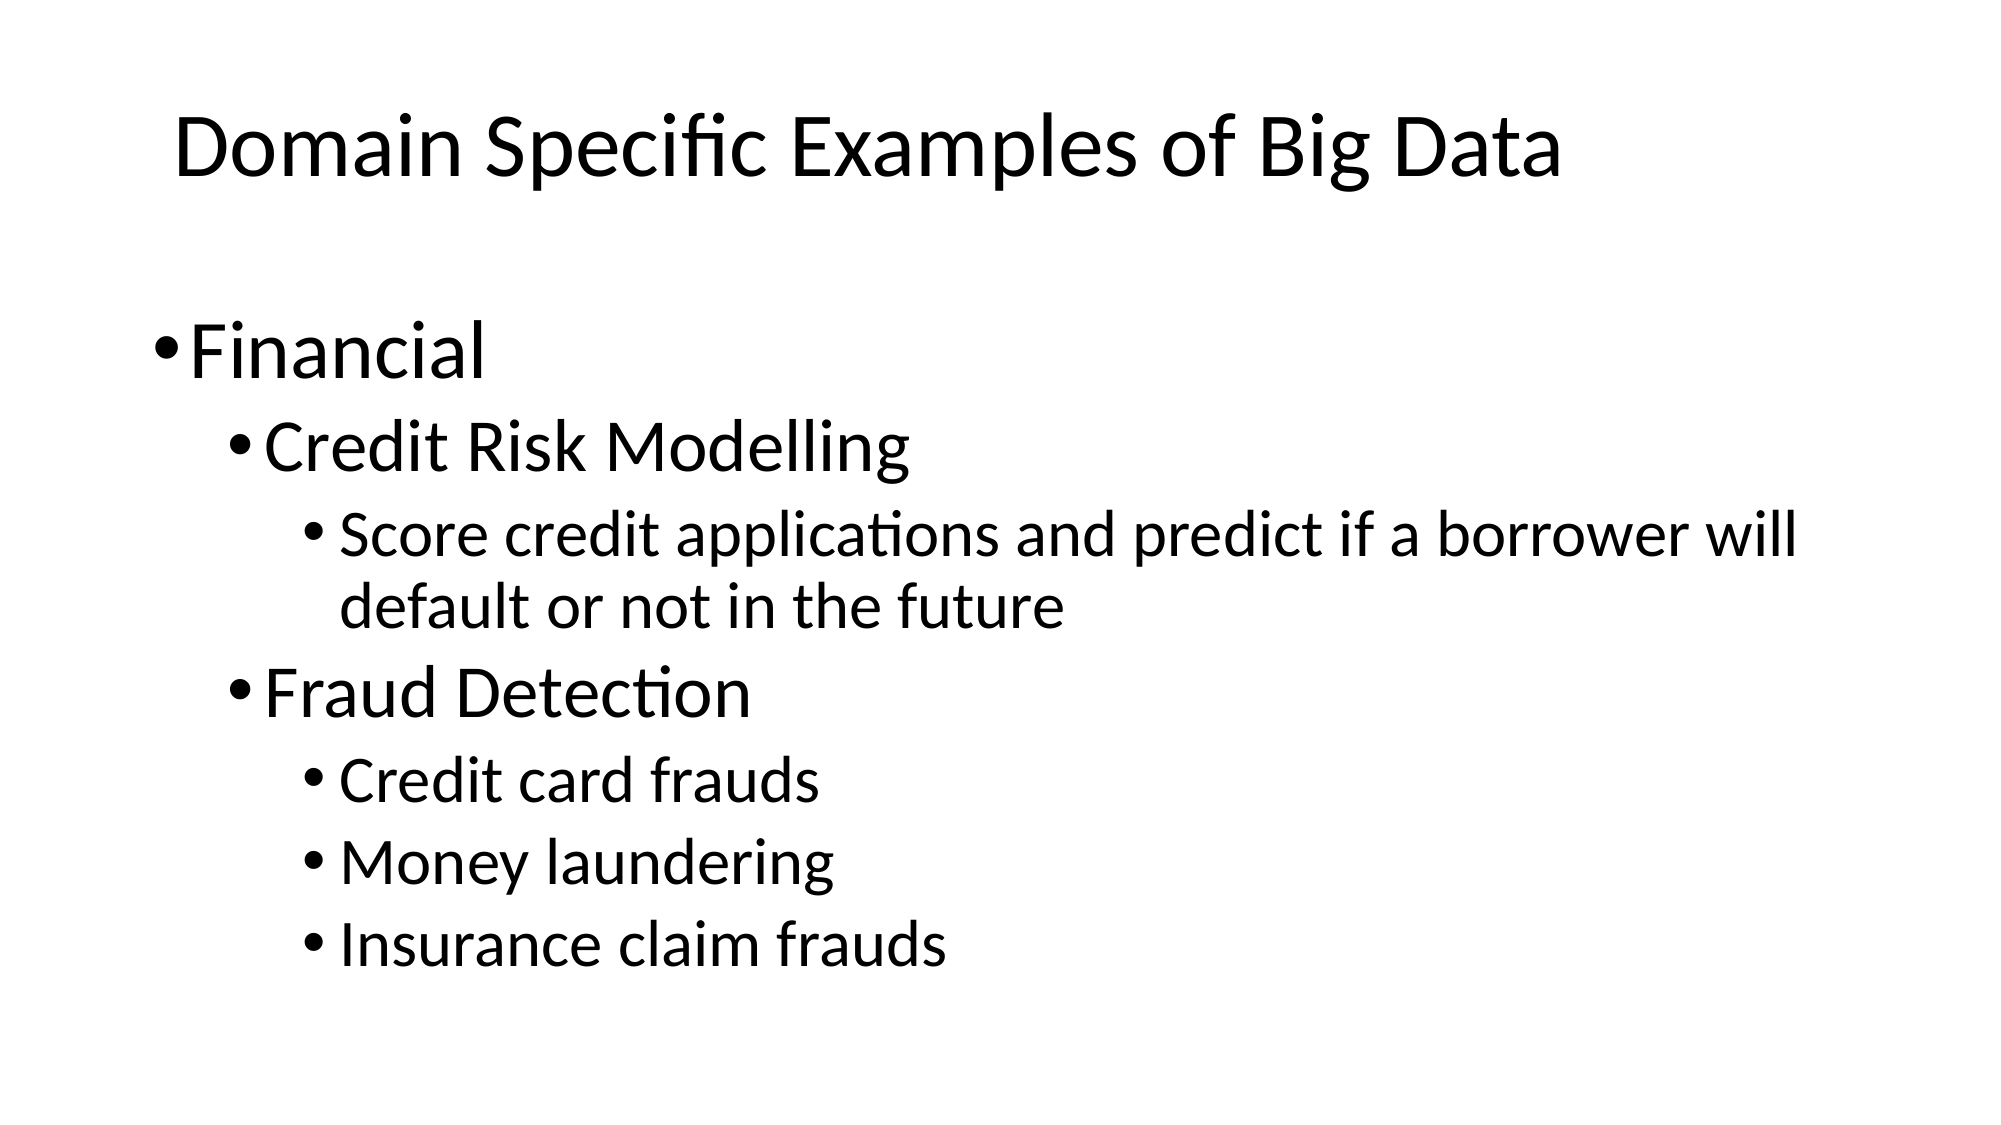

# Domain Speciﬁc Examples of Big Data
Financial
Credit Risk Modelling
Score credit applications and predict if a borrower will default or not in the future
Fraud Detection
Credit card frauds
Money laundering
Insurance claim frauds